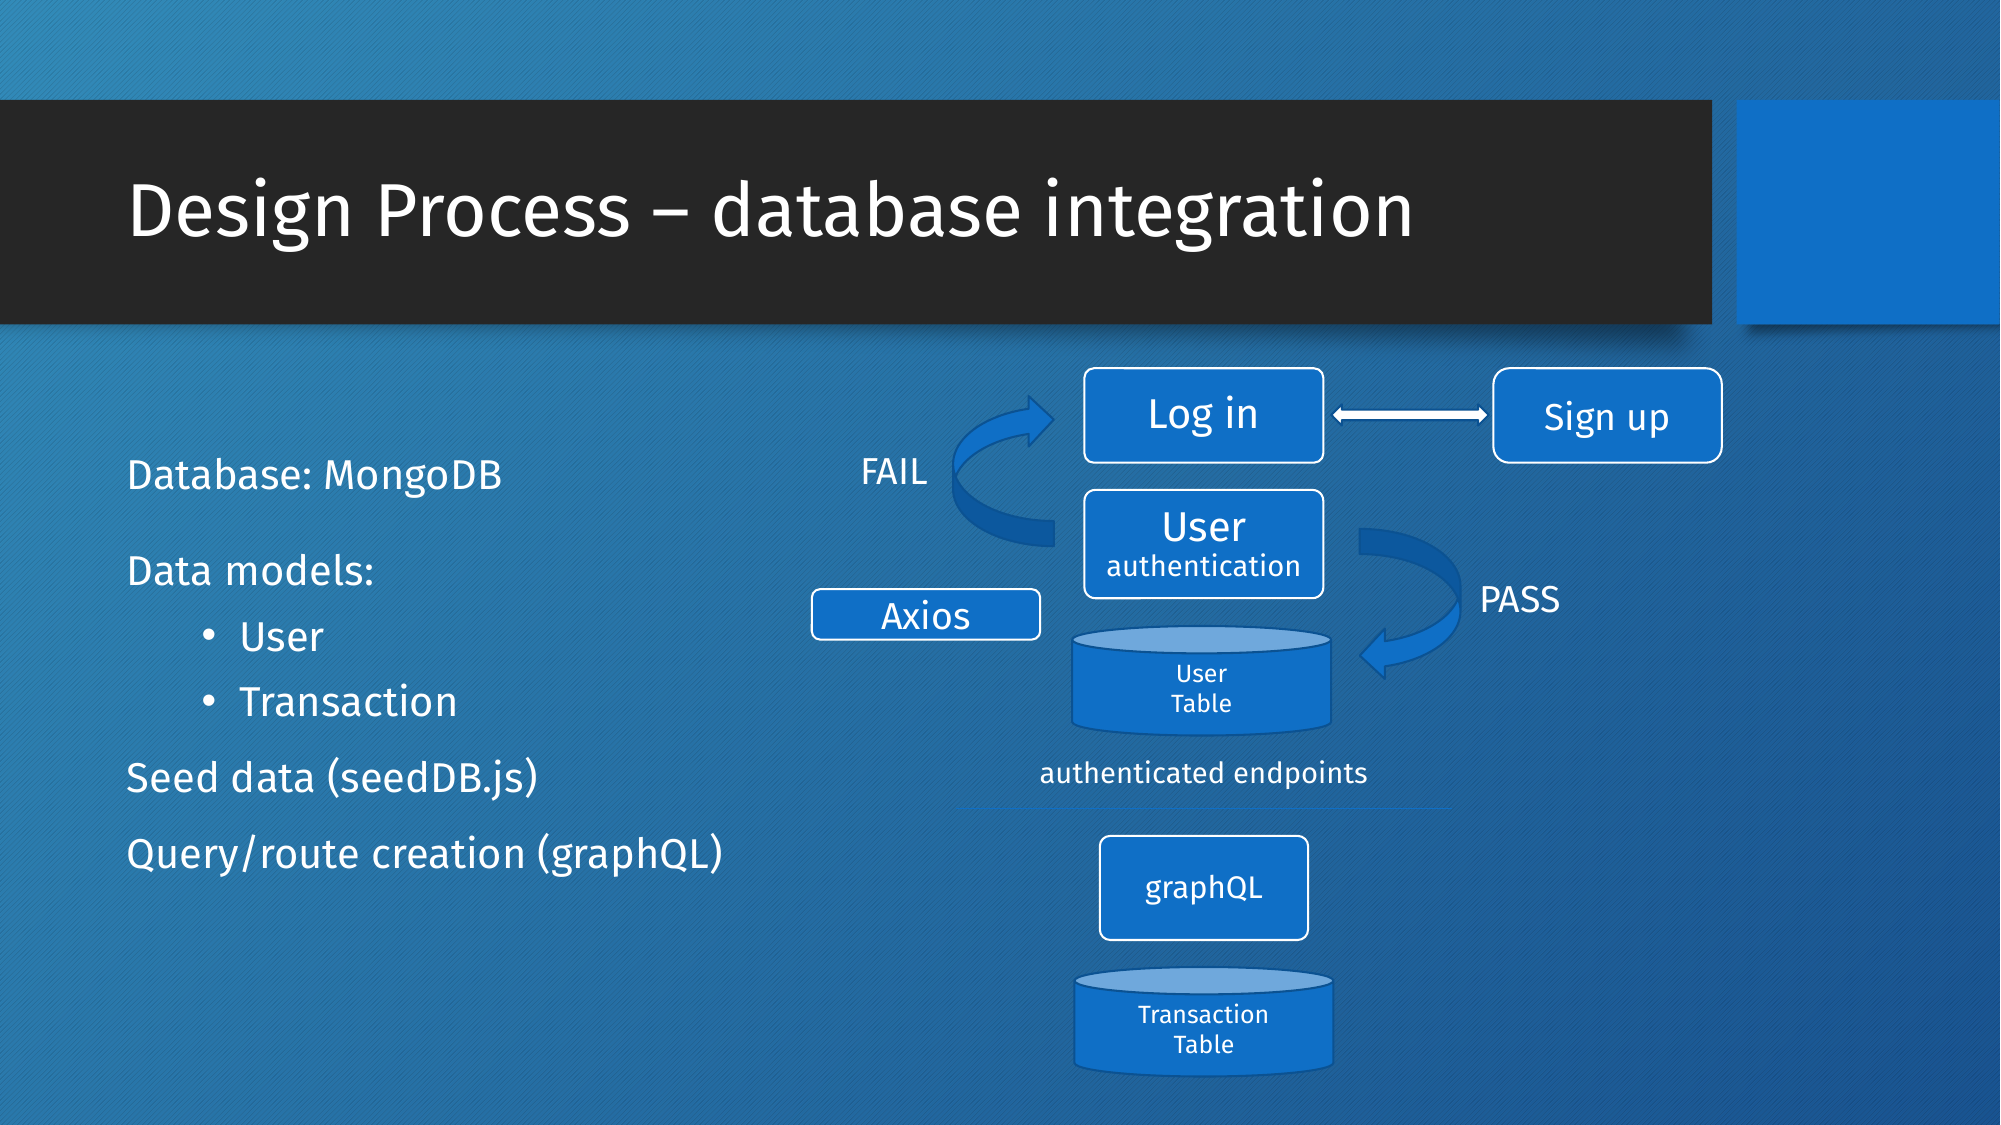

# Design Process – database integration

Log in

FAIL

User
authentication

PASS
authenticated endpoints
graphQL
Sign up

Database: MongoDB
Data models:
User
Transaction
Seed data (seedDB.js)
Query/route creation (graphQL)

Axios
User
Table
Transaction
Table